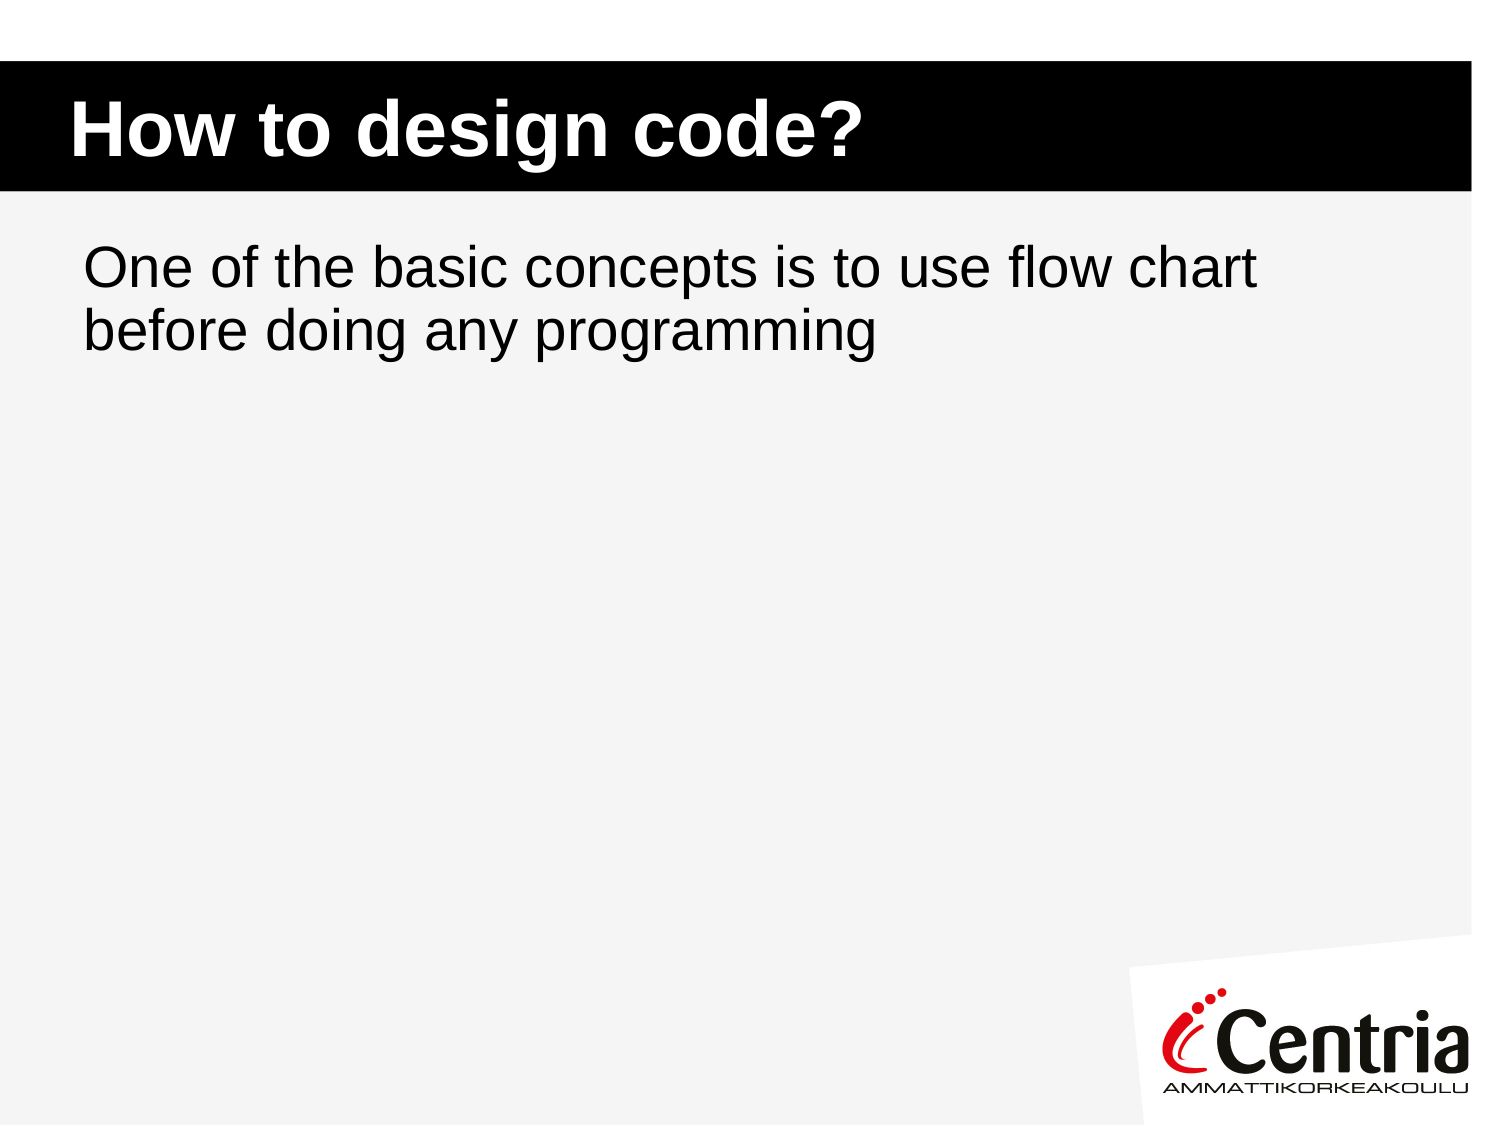

# How to design code?
One of the basic concepts is to use flow chart before doing any programming